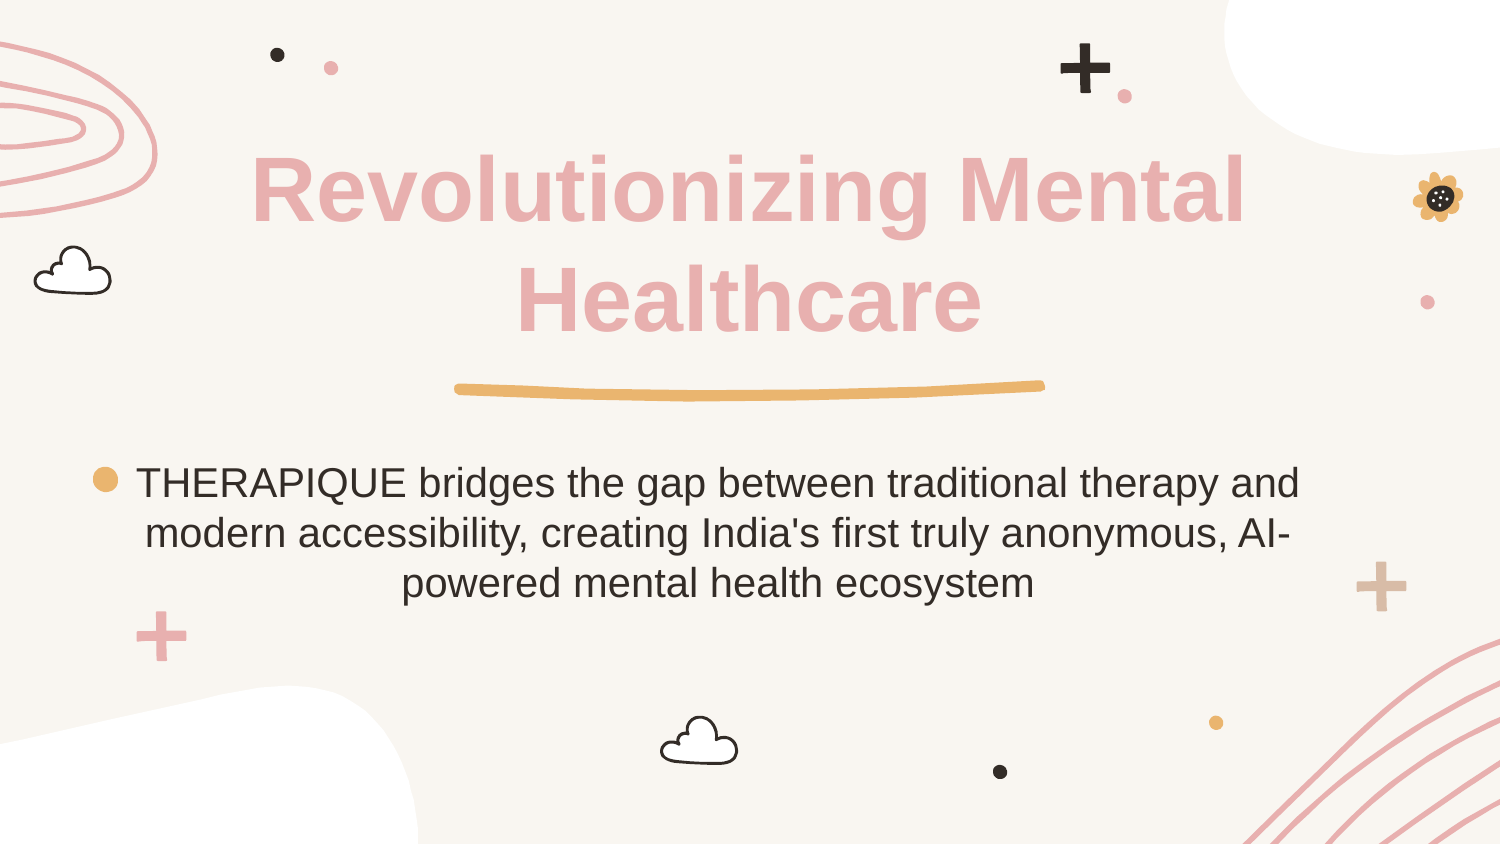

# Revolutionizing Mental Healthcare

THERAPIQUE bridges the gap between traditional therapy and modern accessibility, creating India's first truly anonymous, AI-powered mental health ecosystem